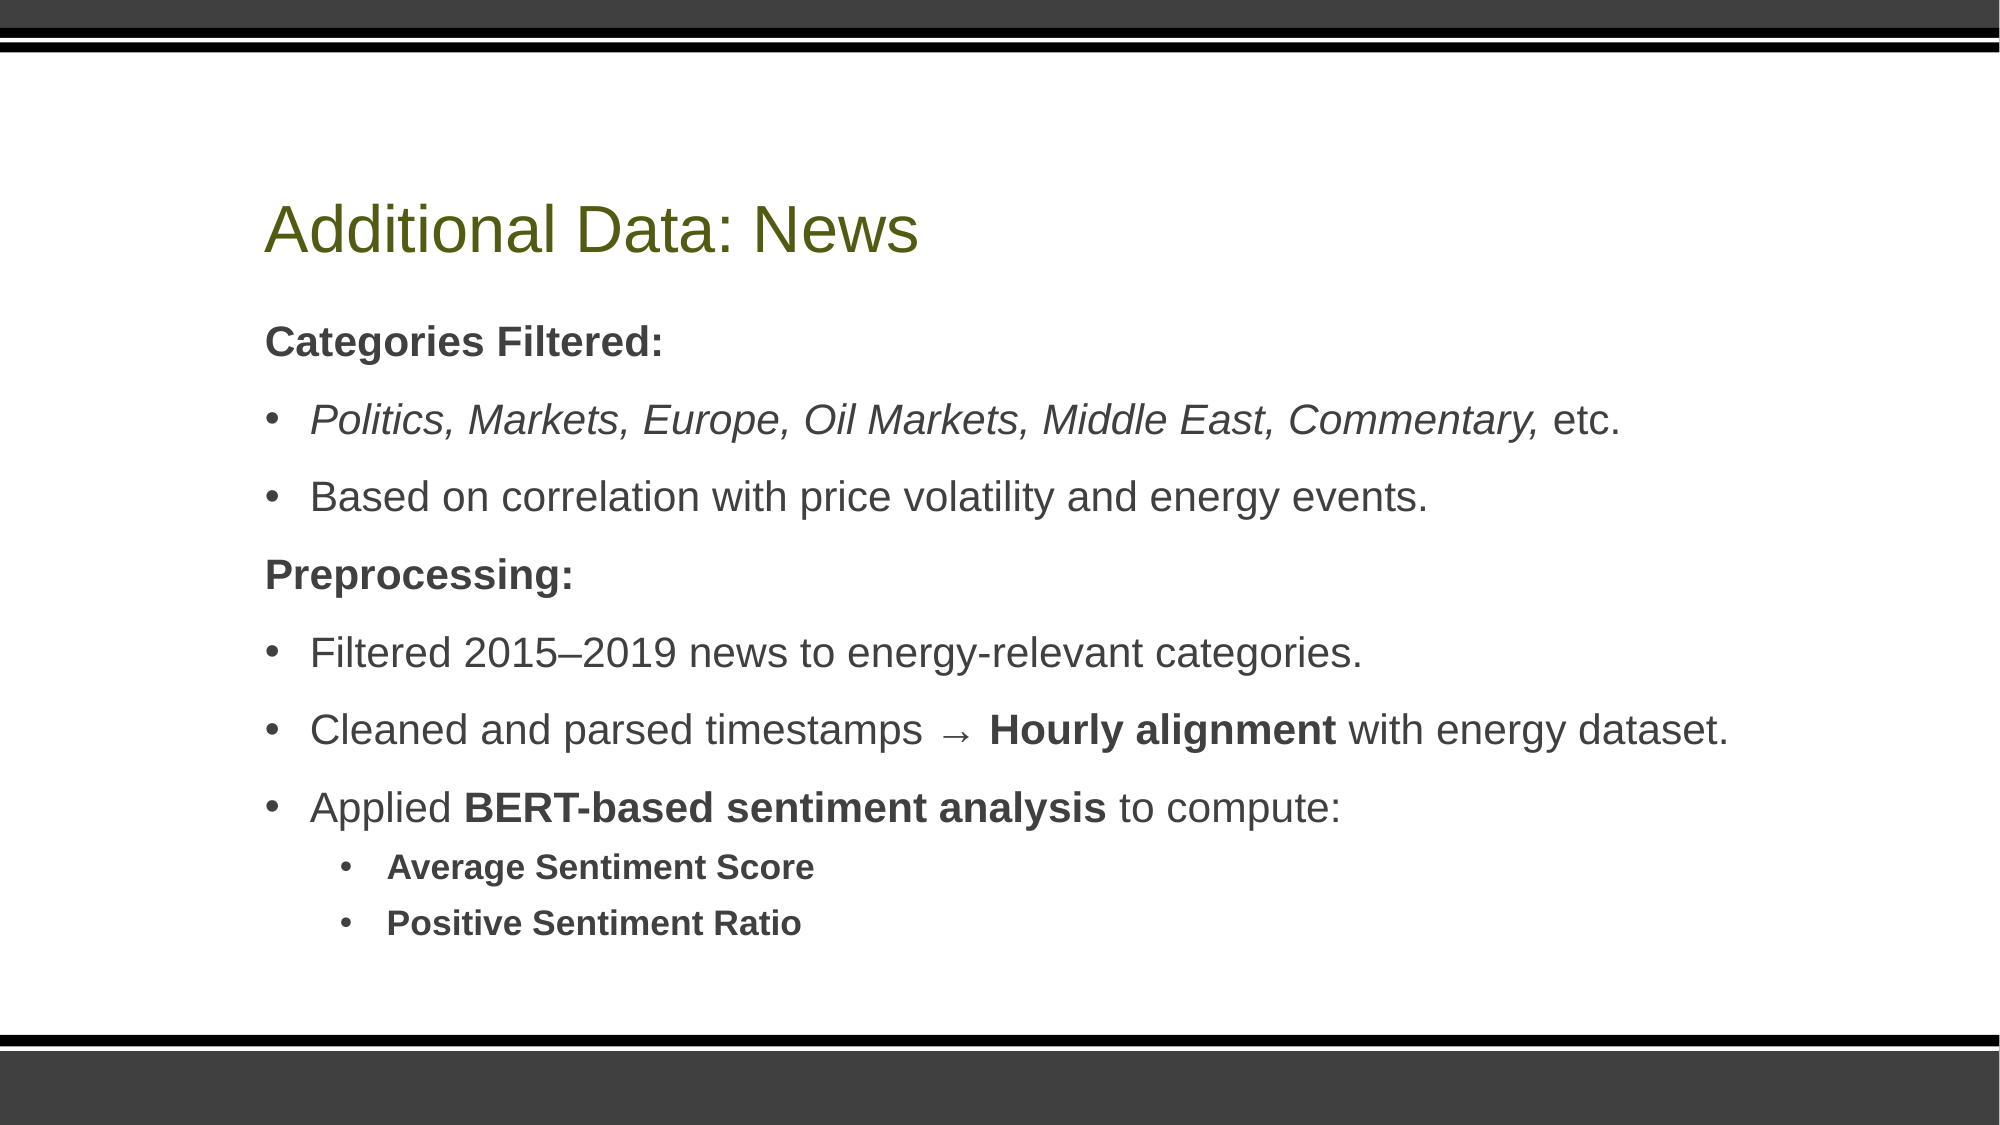

# Additional Data: News
Categories Filtered:
Politics, Markets, Europe, Oil Markets, Middle East, Commentary, etc.
Based on correlation with price volatility and energy events.
Preprocessing:
Filtered 2015–2019 news to energy-relevant categories.
Cleaned and parsed timestamps → Hourly alignment with energy dataset.
Applied BERT-based sentiment analysis to compute:
Average Sentiment Score
Positive Sentiment Ratio